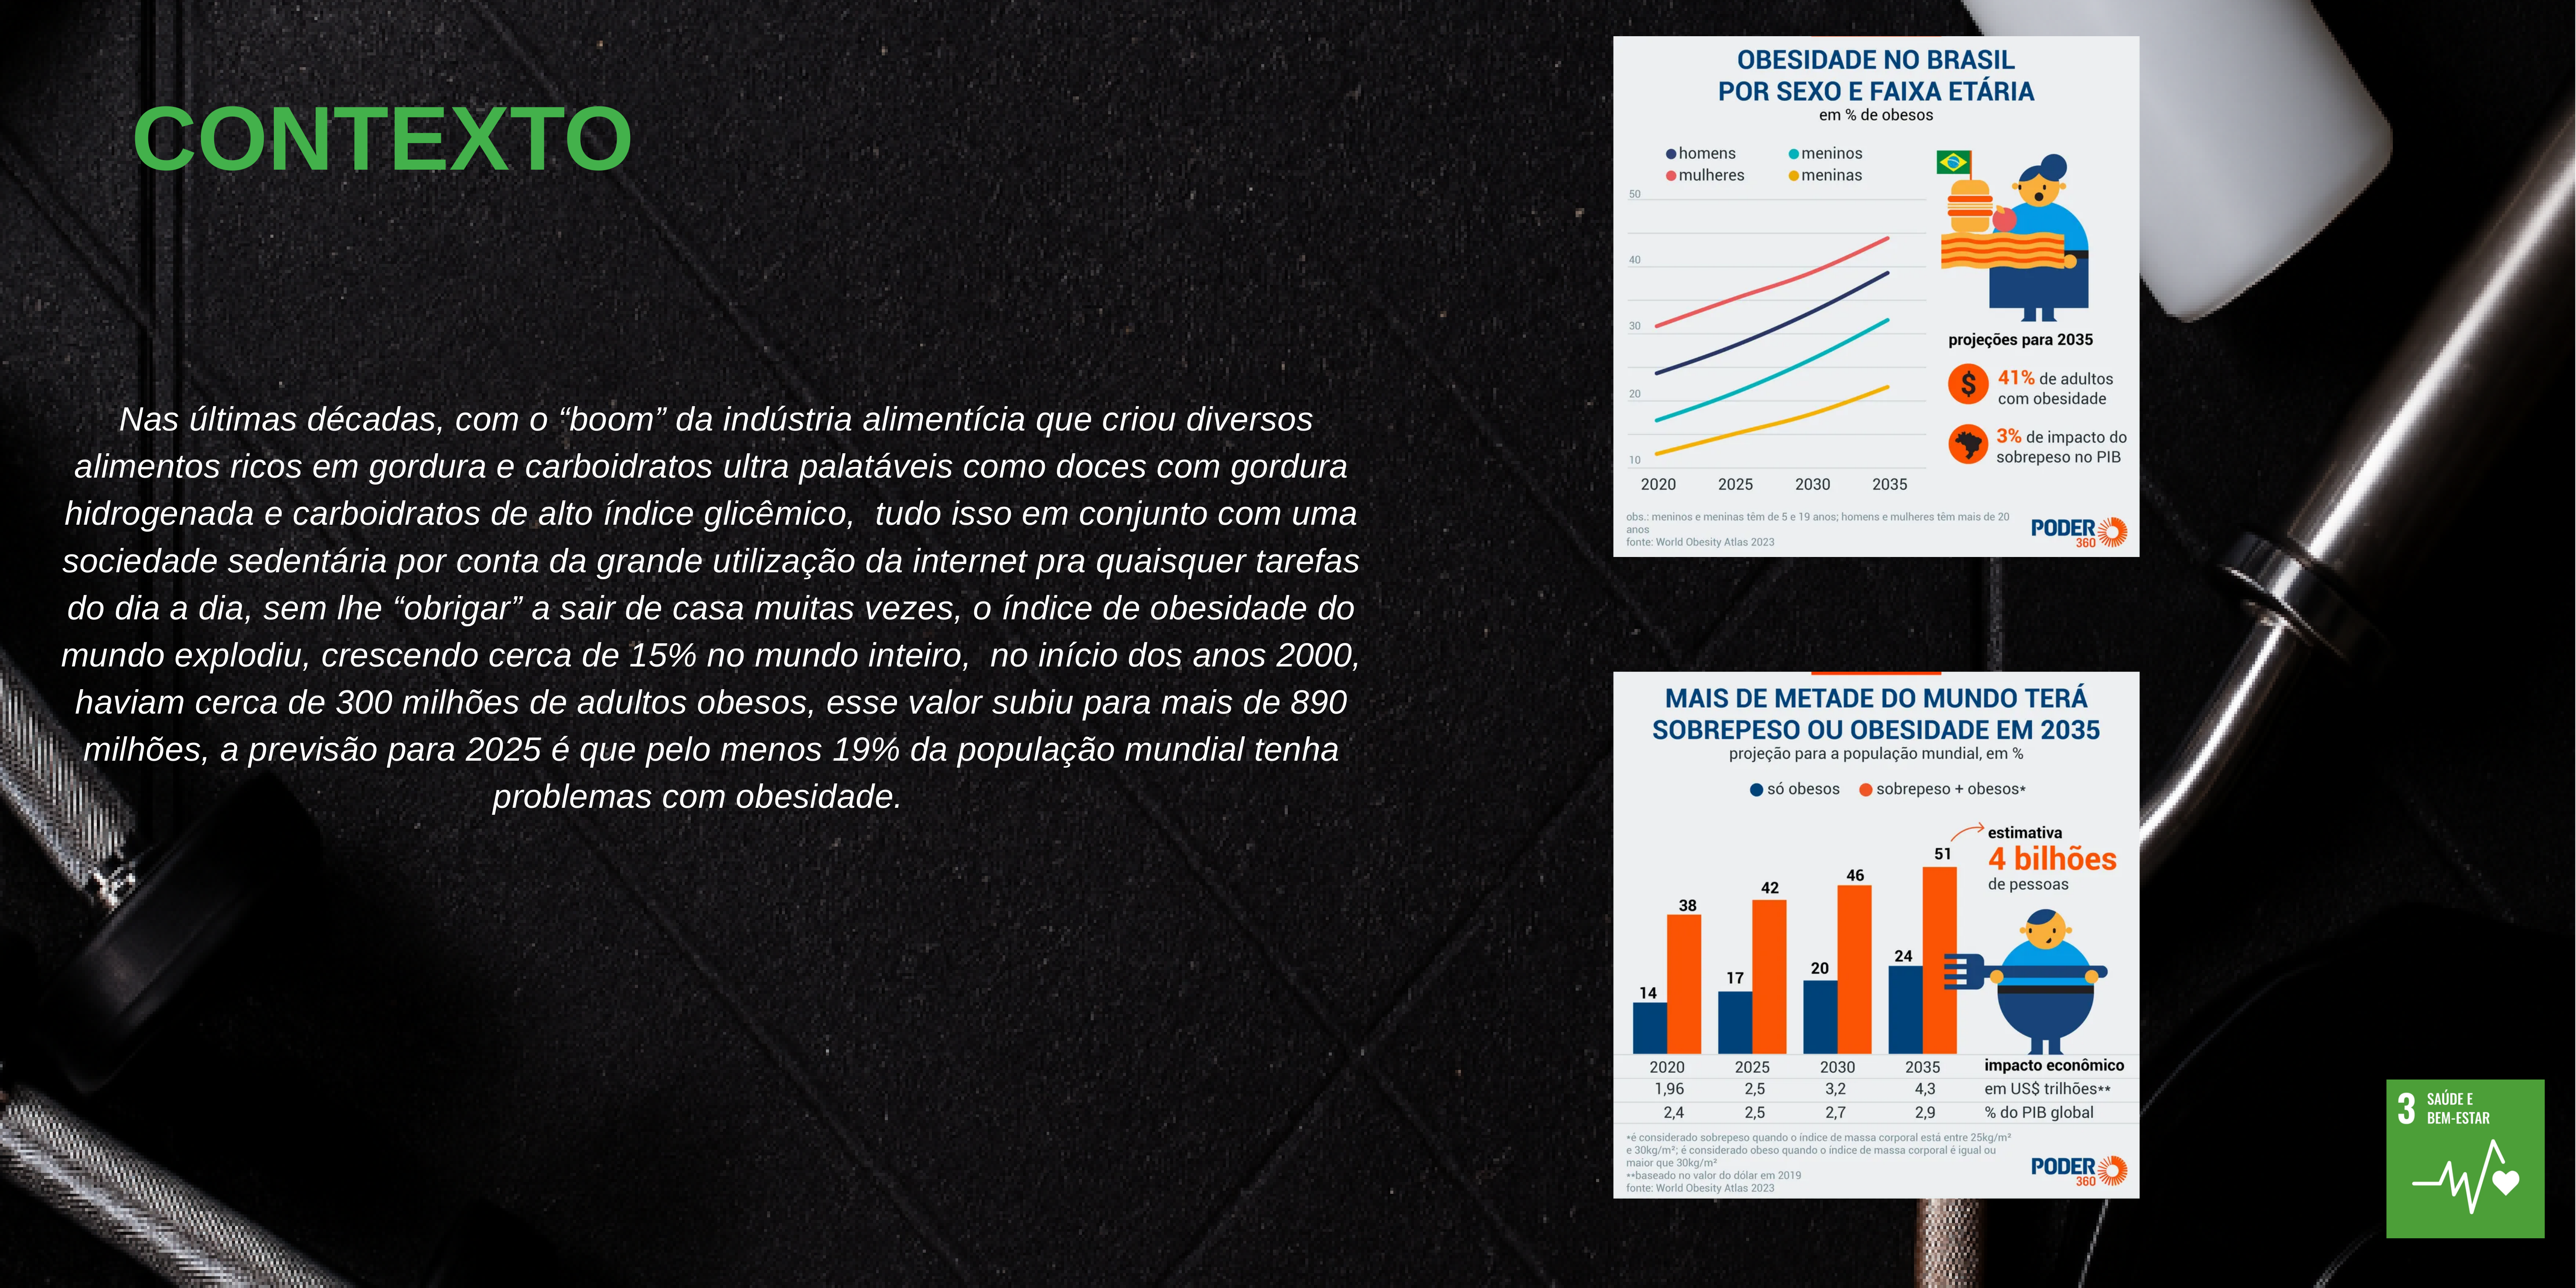

CONTEXTO
 Nas últimas décadas, com o “boom” da indústria alimentícia que criou diversos alimentos ricos em gordura e carboidratos ultra palatáveis como doces com gordura hidrogenada e carboidratos de alto índice glicêmico,  tudo isso em conjunto com uma sociedade sedentária por conta da grande utilização da internet pra quaisquer tarefas do dia a dia, sem lhe “obrigar” a sair de casa muitas vezes, o índice de obesidade do mundo explodiu, crescendo cerca de 15% no mundo inteiro,  no início dos anos 2000, haviam cerca de 300 milhões de adultos obesos, esse valor subiu para mais de 890 milhões, a previsão para 2025 é que pelo menos 19% da população mundial tenha problemas com obesidade.